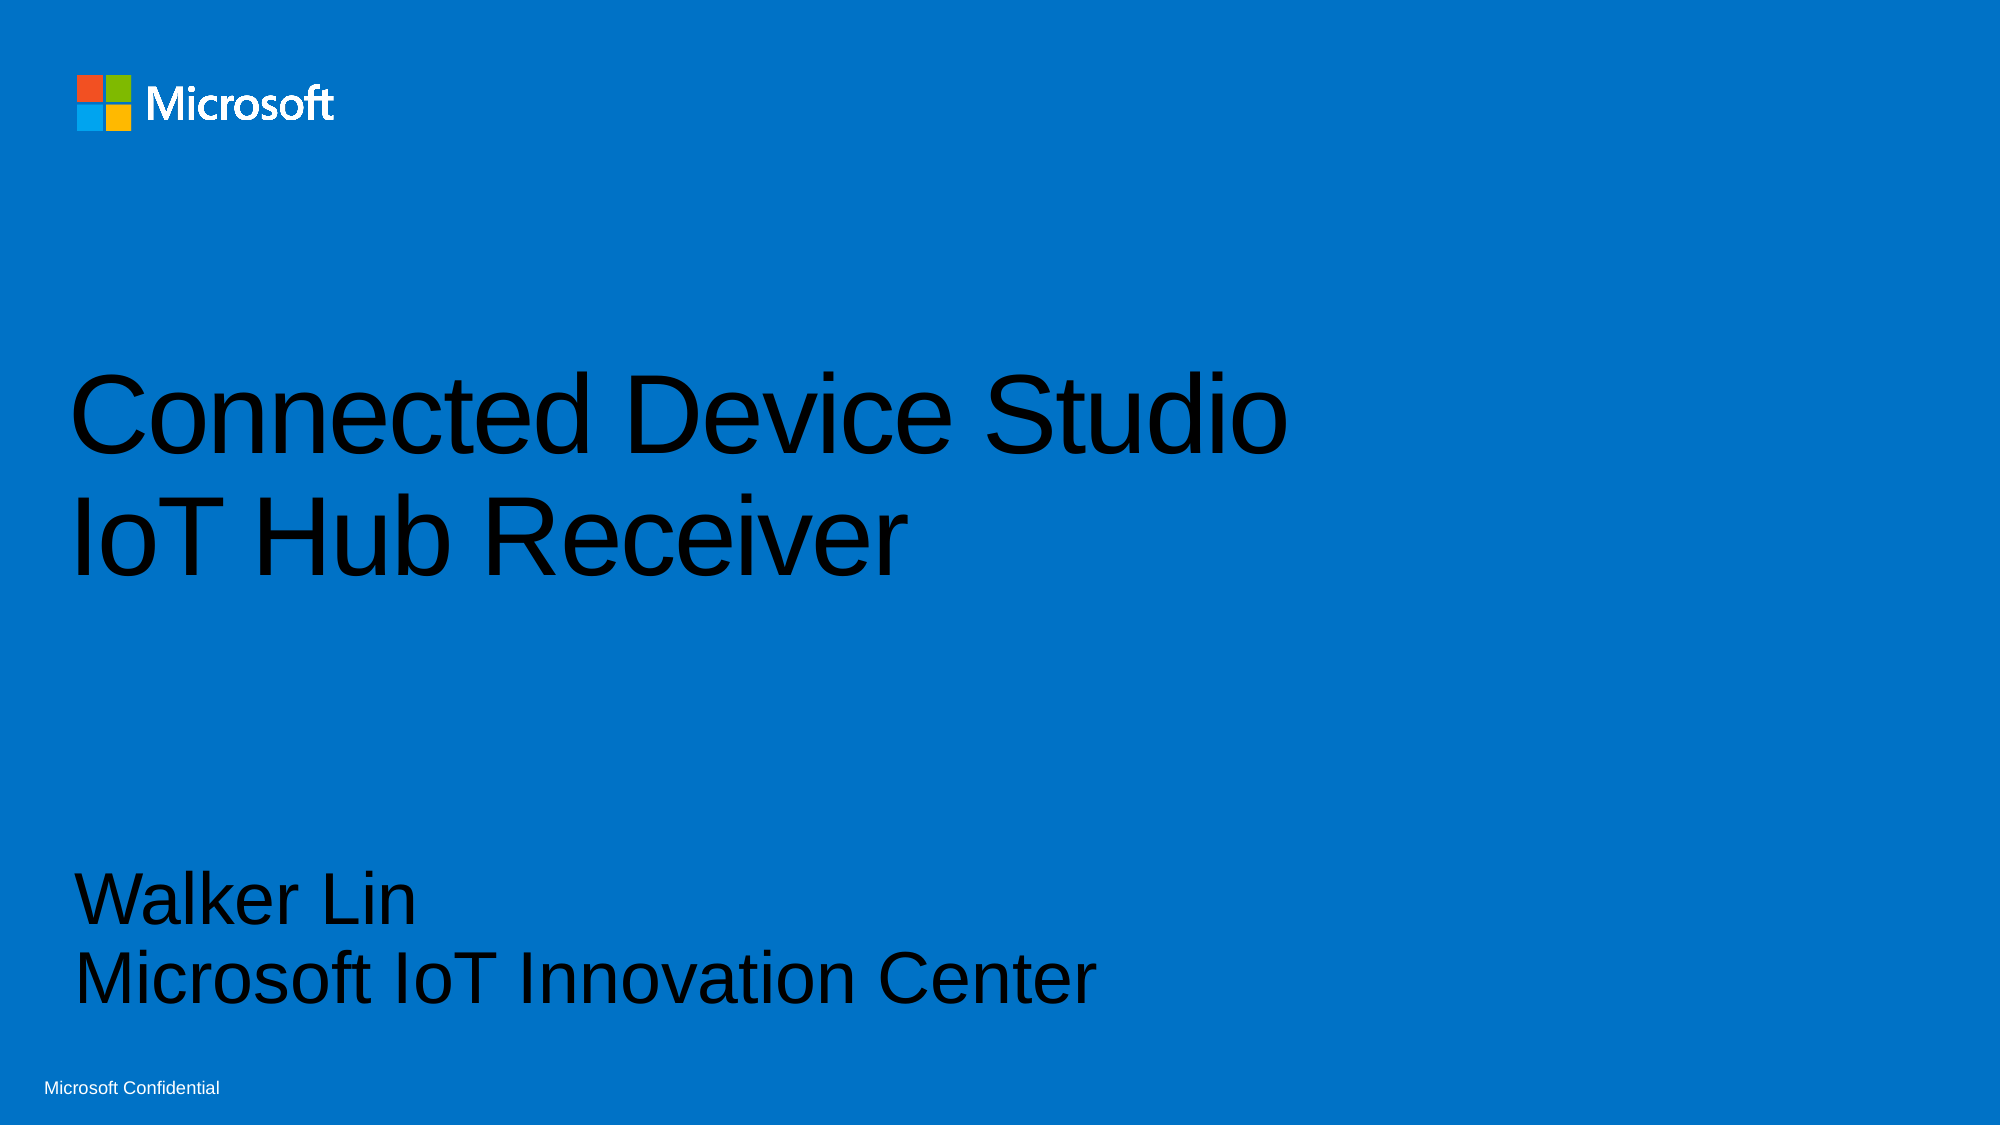

# Connected Device Studio IoT Hub Receiver
Walker Lin
Microsoft IoT Innovation Center
Microsoft Confidential